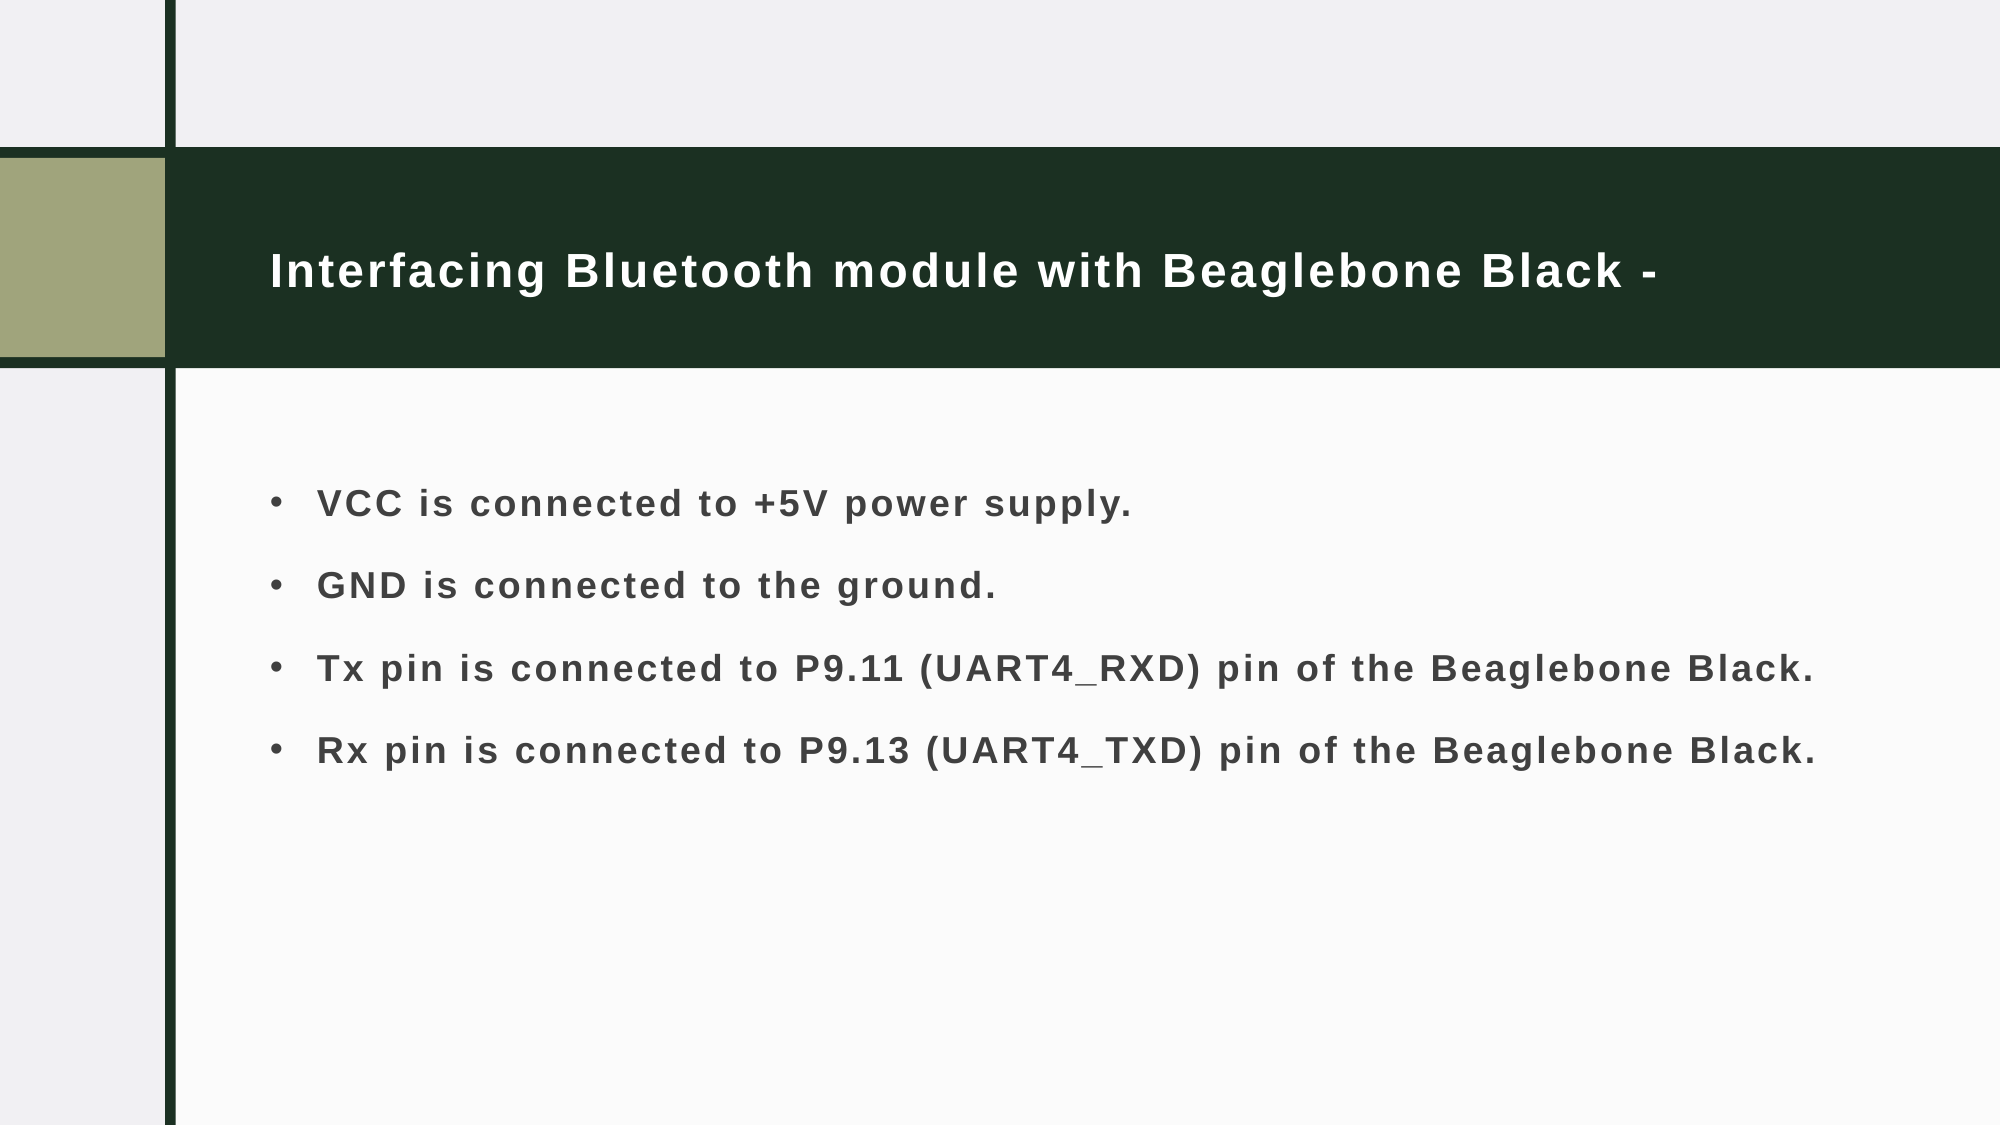

# Interfacing Bluetooth module with Beaglebone Black -

VCC is connected to +5V power supply.
GND is connected to the ground.
Tx pin is connected to P9.11 (UART4_RXD) pin of the Beaglebone Black.
Rx pin is connected to P9.13 (UART4_TXD) pin of the Beaglebone Black.